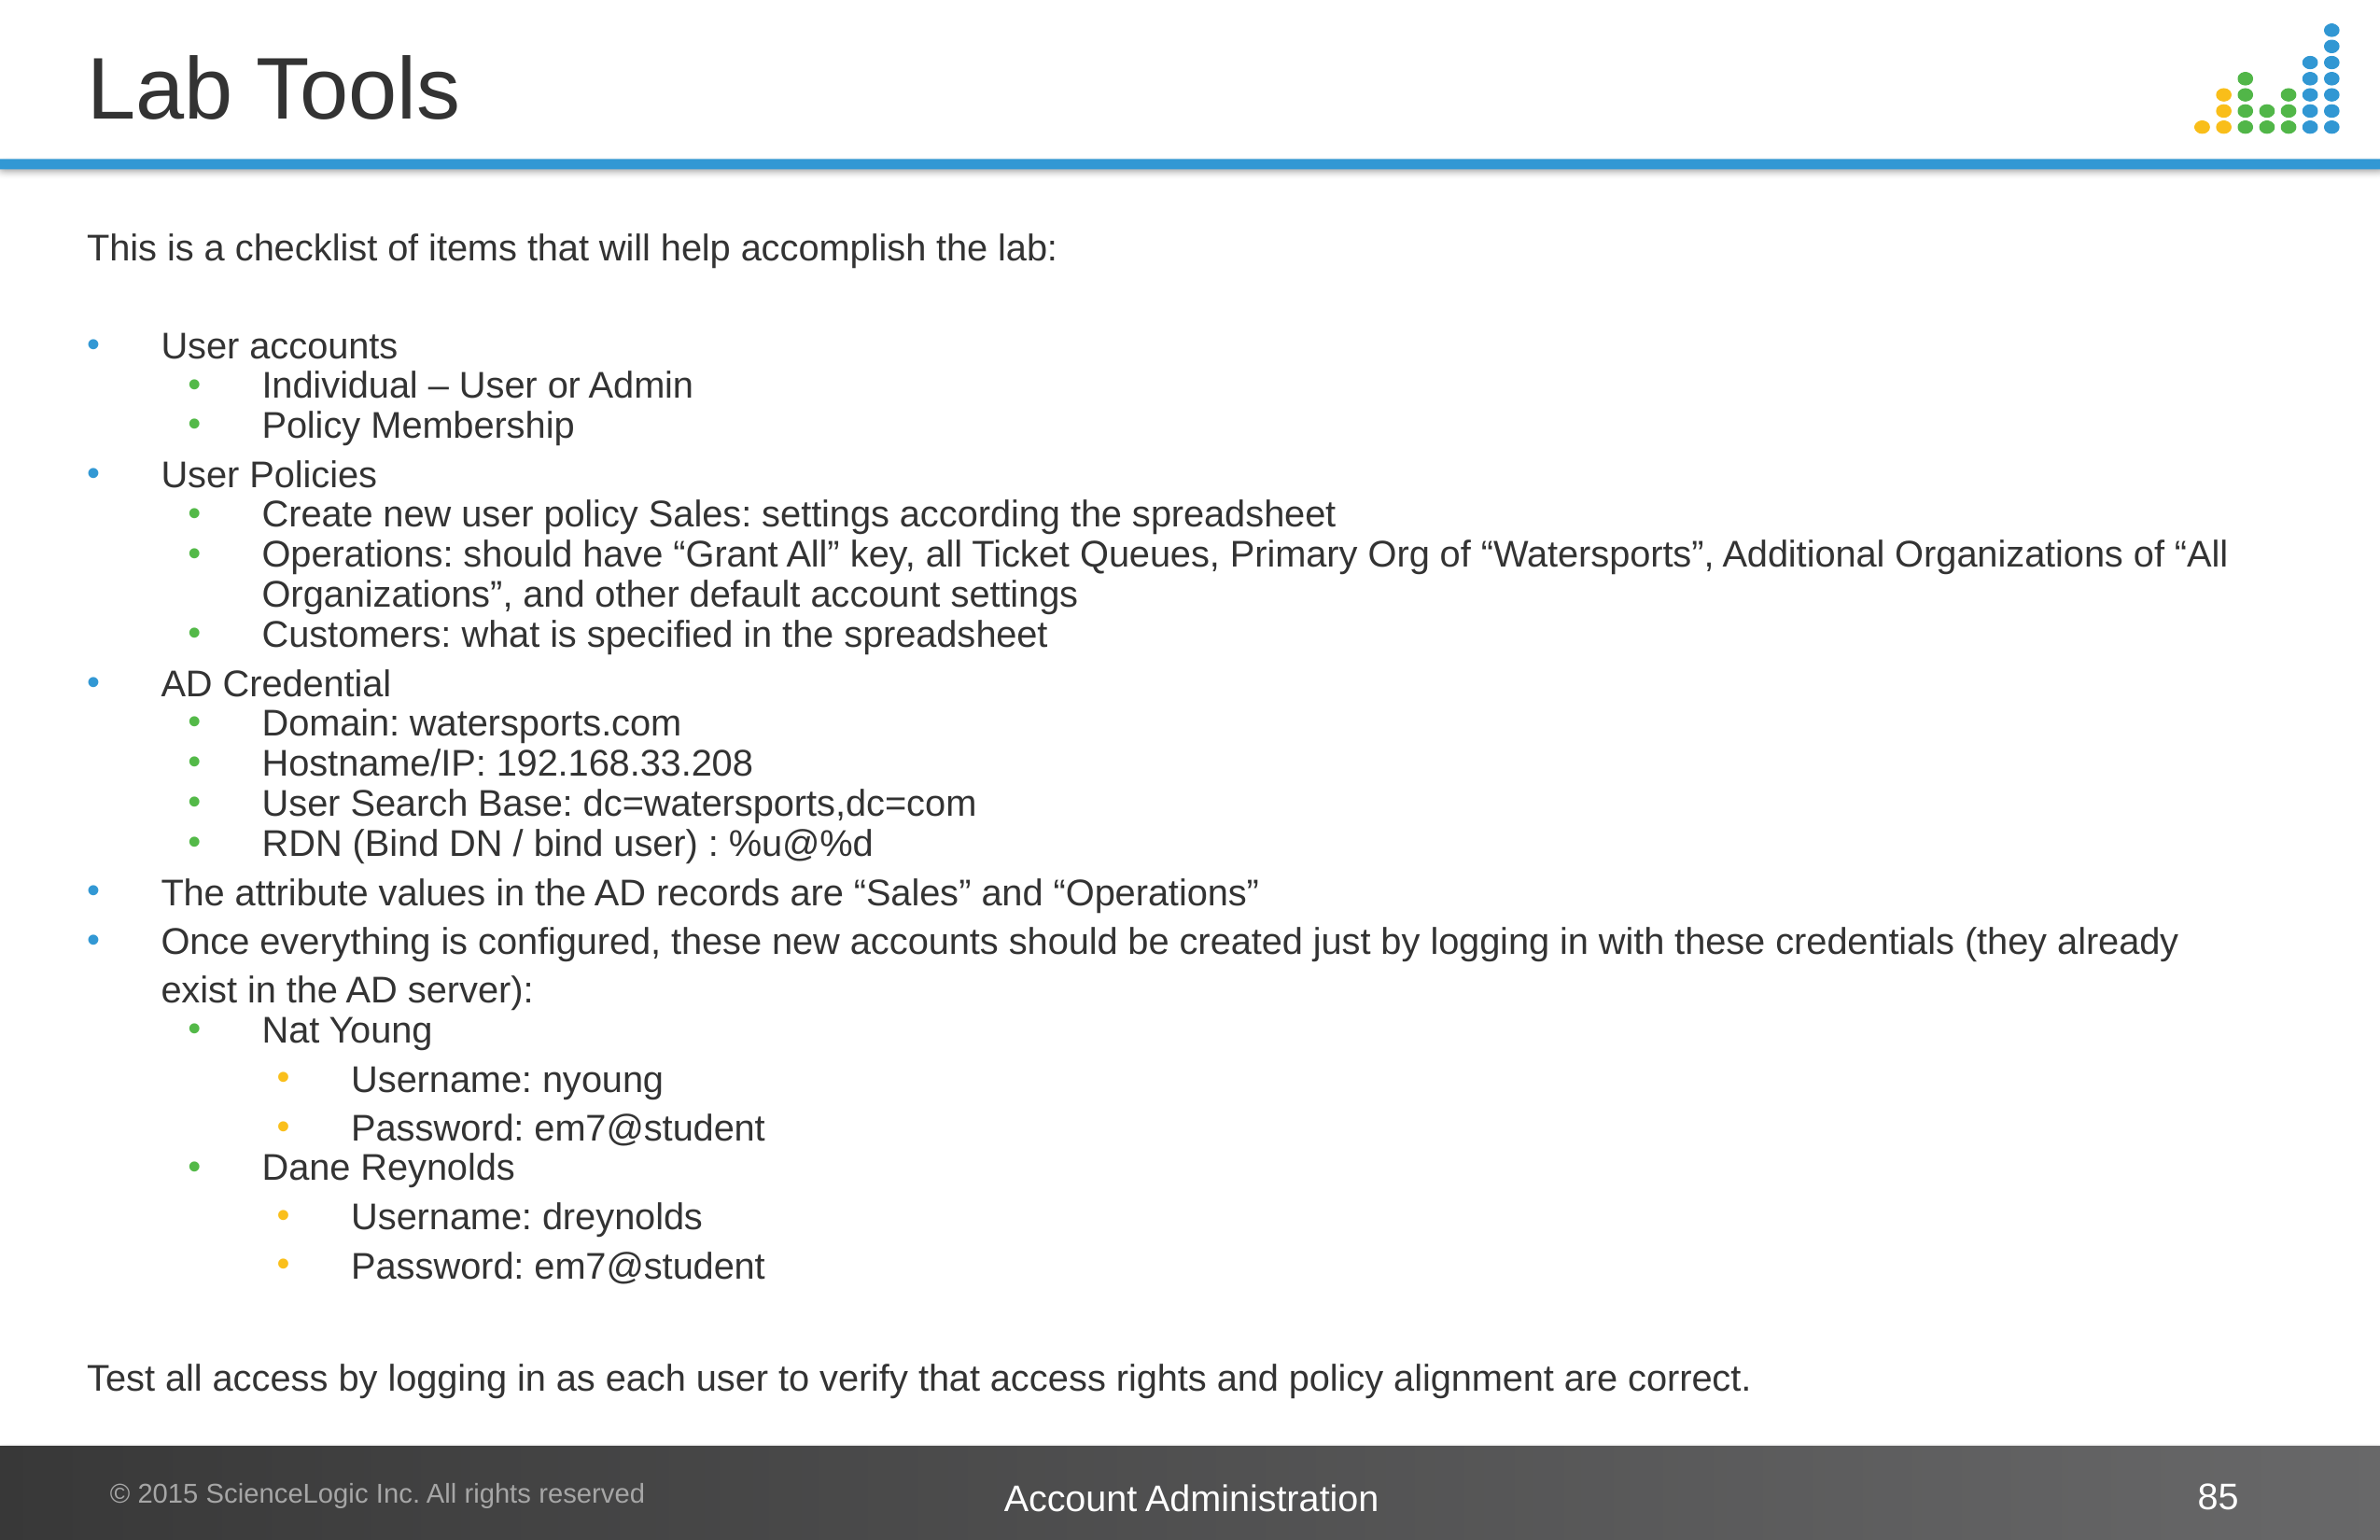

# Lab Tools
This is a checklist of items that will help accomplish the lab:

User accounts
Individual – User or Admin
Policy Membership
User Policies
Create new user policy Sales: settings according the spreadsheet
Operations: should have “Grant All” key, all Ticket Queues, Primary Org of “Watersports”, Additional Organizations of “All Organizations”, and other default account settings
Customers: what is specified in the spreadsheet
AD Credential
Domain: watersports.com
Hostname/IP: 192.168.33.208
User Search Base: dc=watersports,dc=com
RDN (Bind DN / bind user) : %u@%d
The attribute values in the AD records are “Sales” and “Operations”
Once everything is configured, these new accounts should be created just by logging in with these credentials (they already exist in the AD server):
Nat Young
Username: nyoung
Password: em7@student
Dane Reynolds
Username: dreynolds
Password: em7@student

Test all access by logging in as each user to verify that access rights and policy alignment are correct.

Account Administration
85